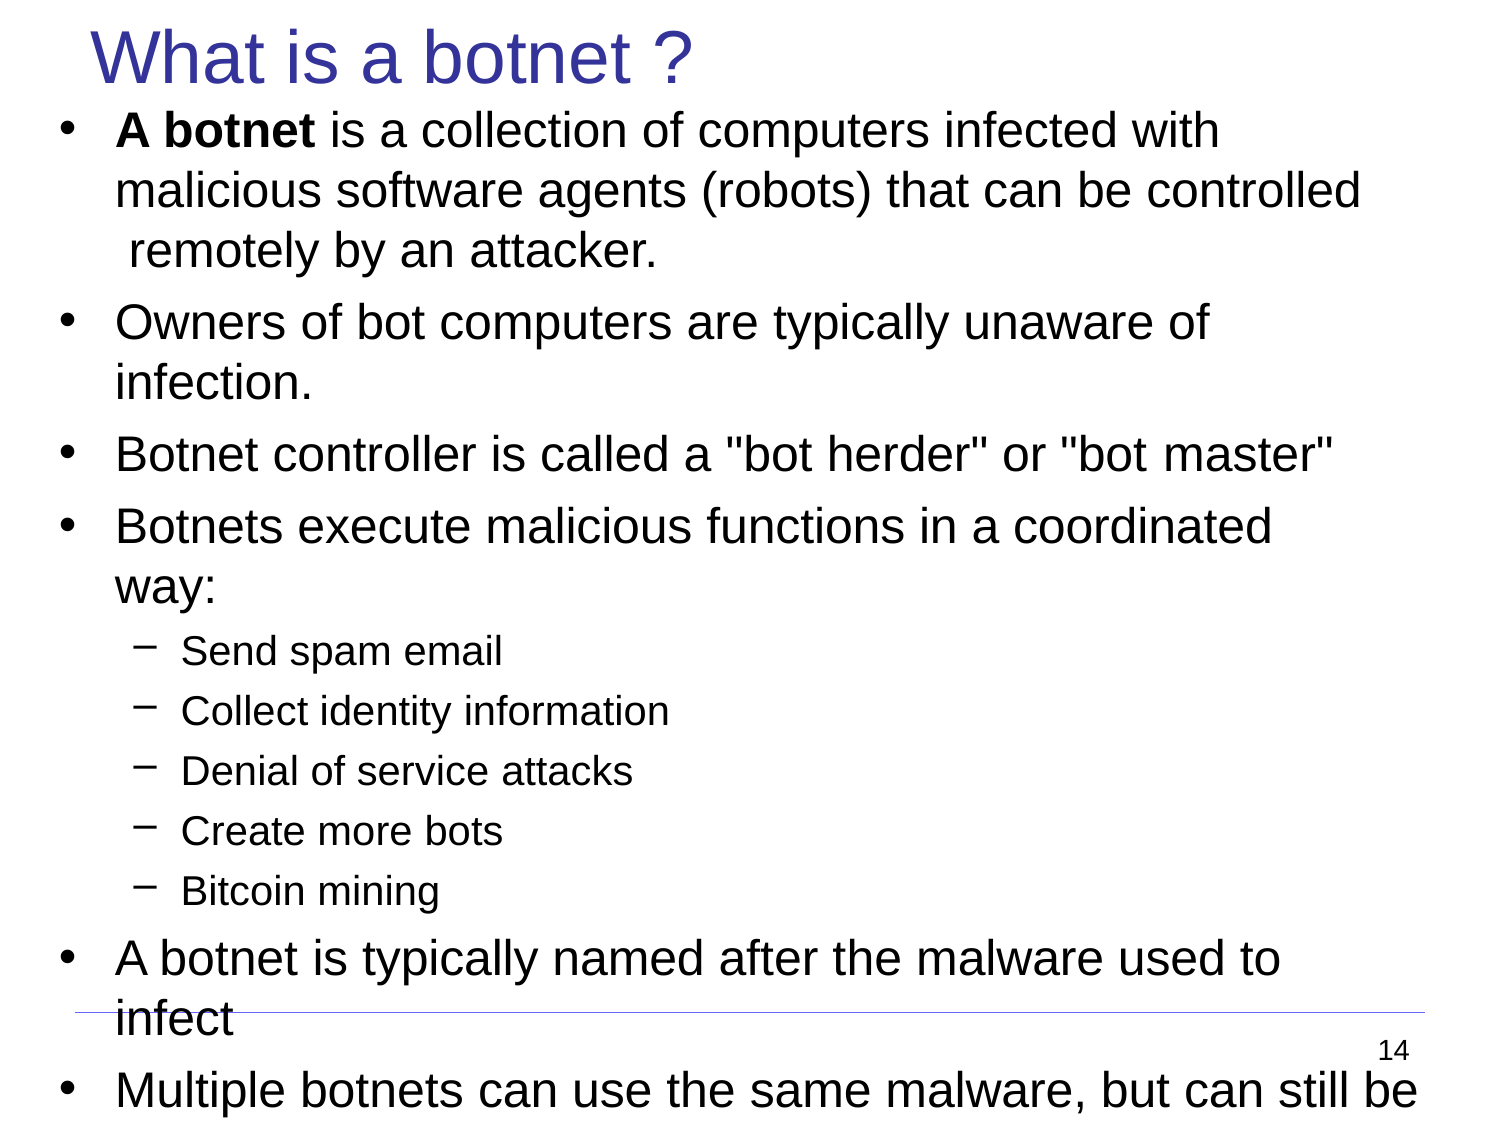

# What is a botnet ?
A botnet is a collection of computers infected with  malicious software agents (robots) that can be controlled  remotely by an attacker.
Owners of bot computers are typically unaware of infection.
Botnet controller is called a "bot herder" or "bot master"
Botnets execute malicious functions in a coordinated way:
Send spam email
Collect identity information
Denial of service attacks
Create more bots
Bitcoin mining
A botnet is typically named after the malware used to infect
Multiple botnets can use the same malware, but can still be  operated by different criminal groups

14